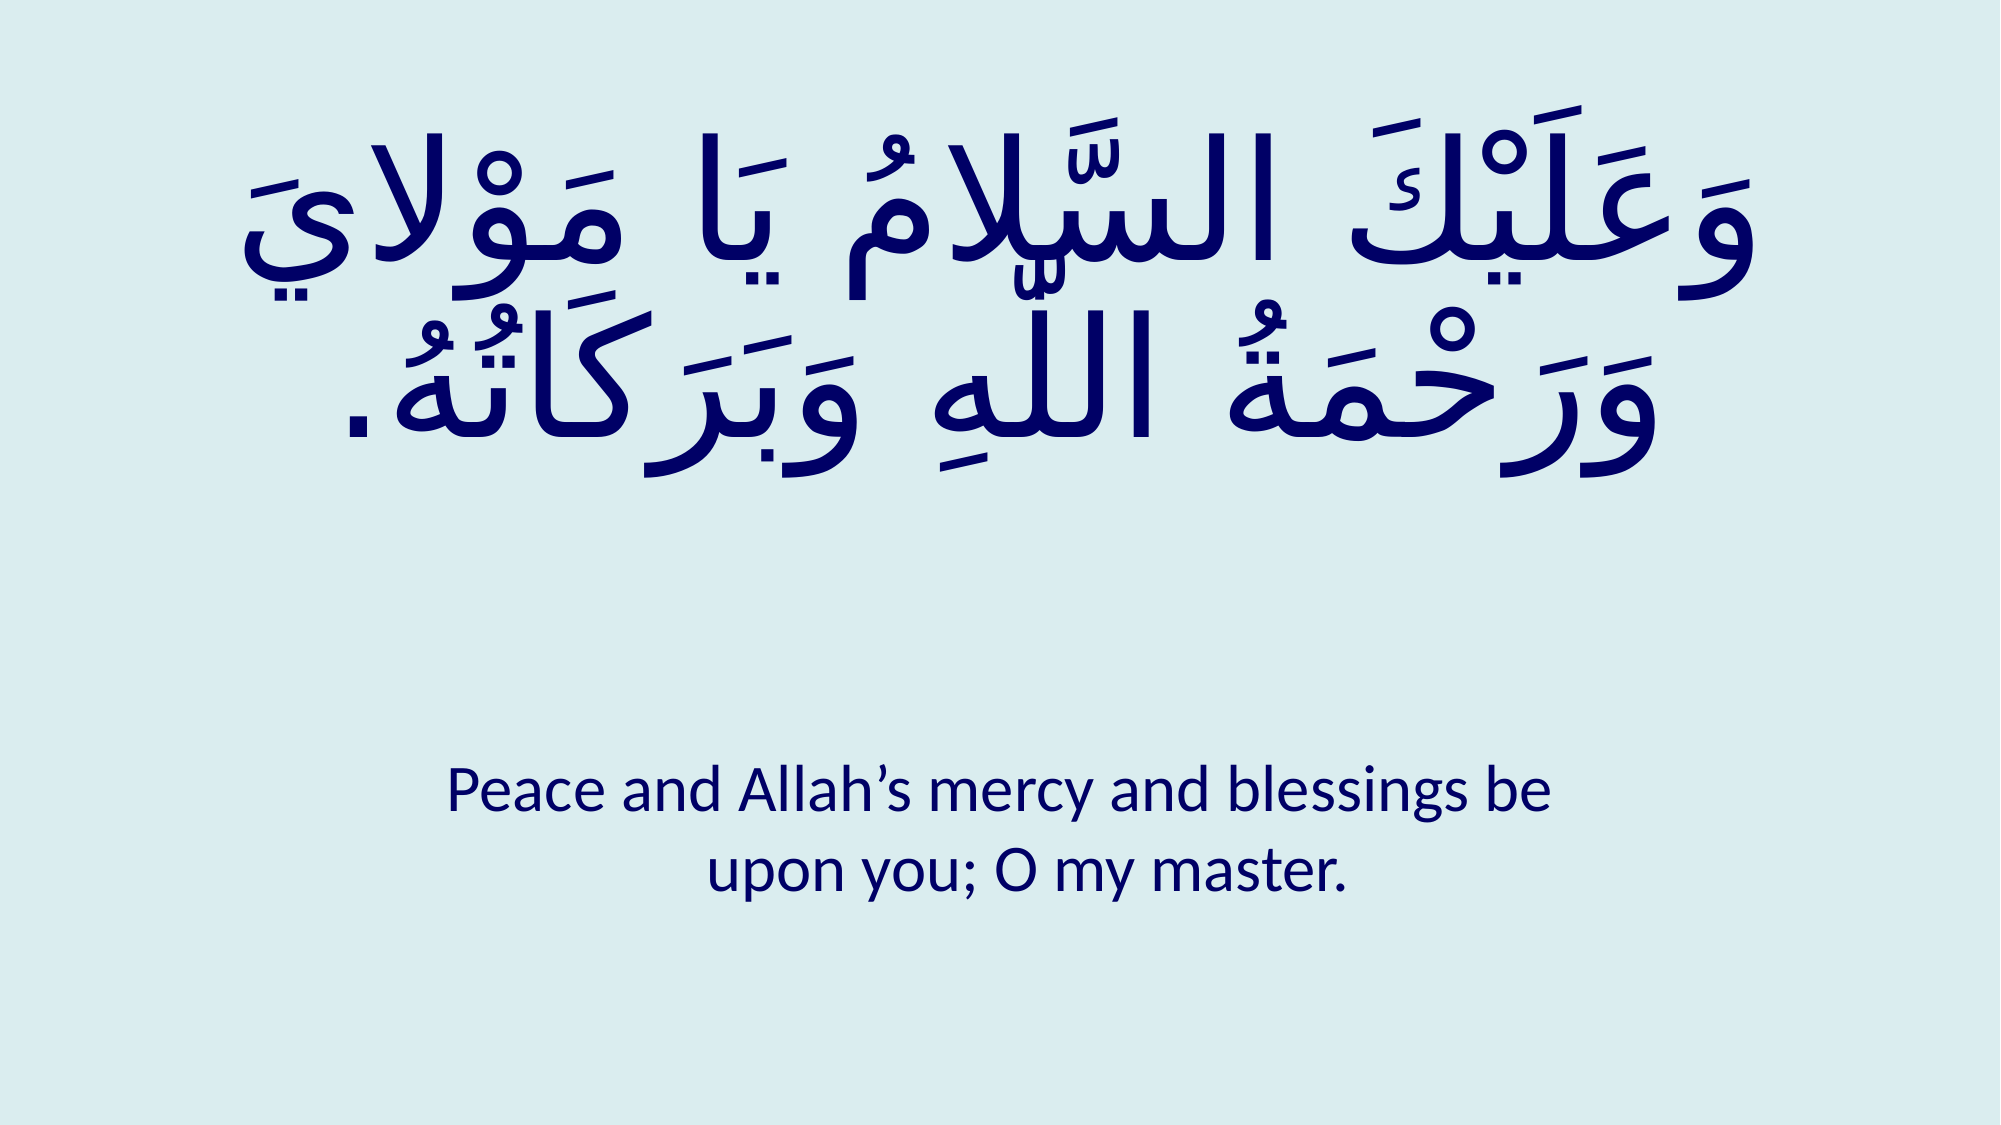

# وَعَلَيْكَ السَّلامُ يَا مَوْلايَ وَرَحْمَةُ اللّٰهِ وَبَرَكَاتُهُ.
Peace and Allah’s mercy and blessings be upon you; O my master.